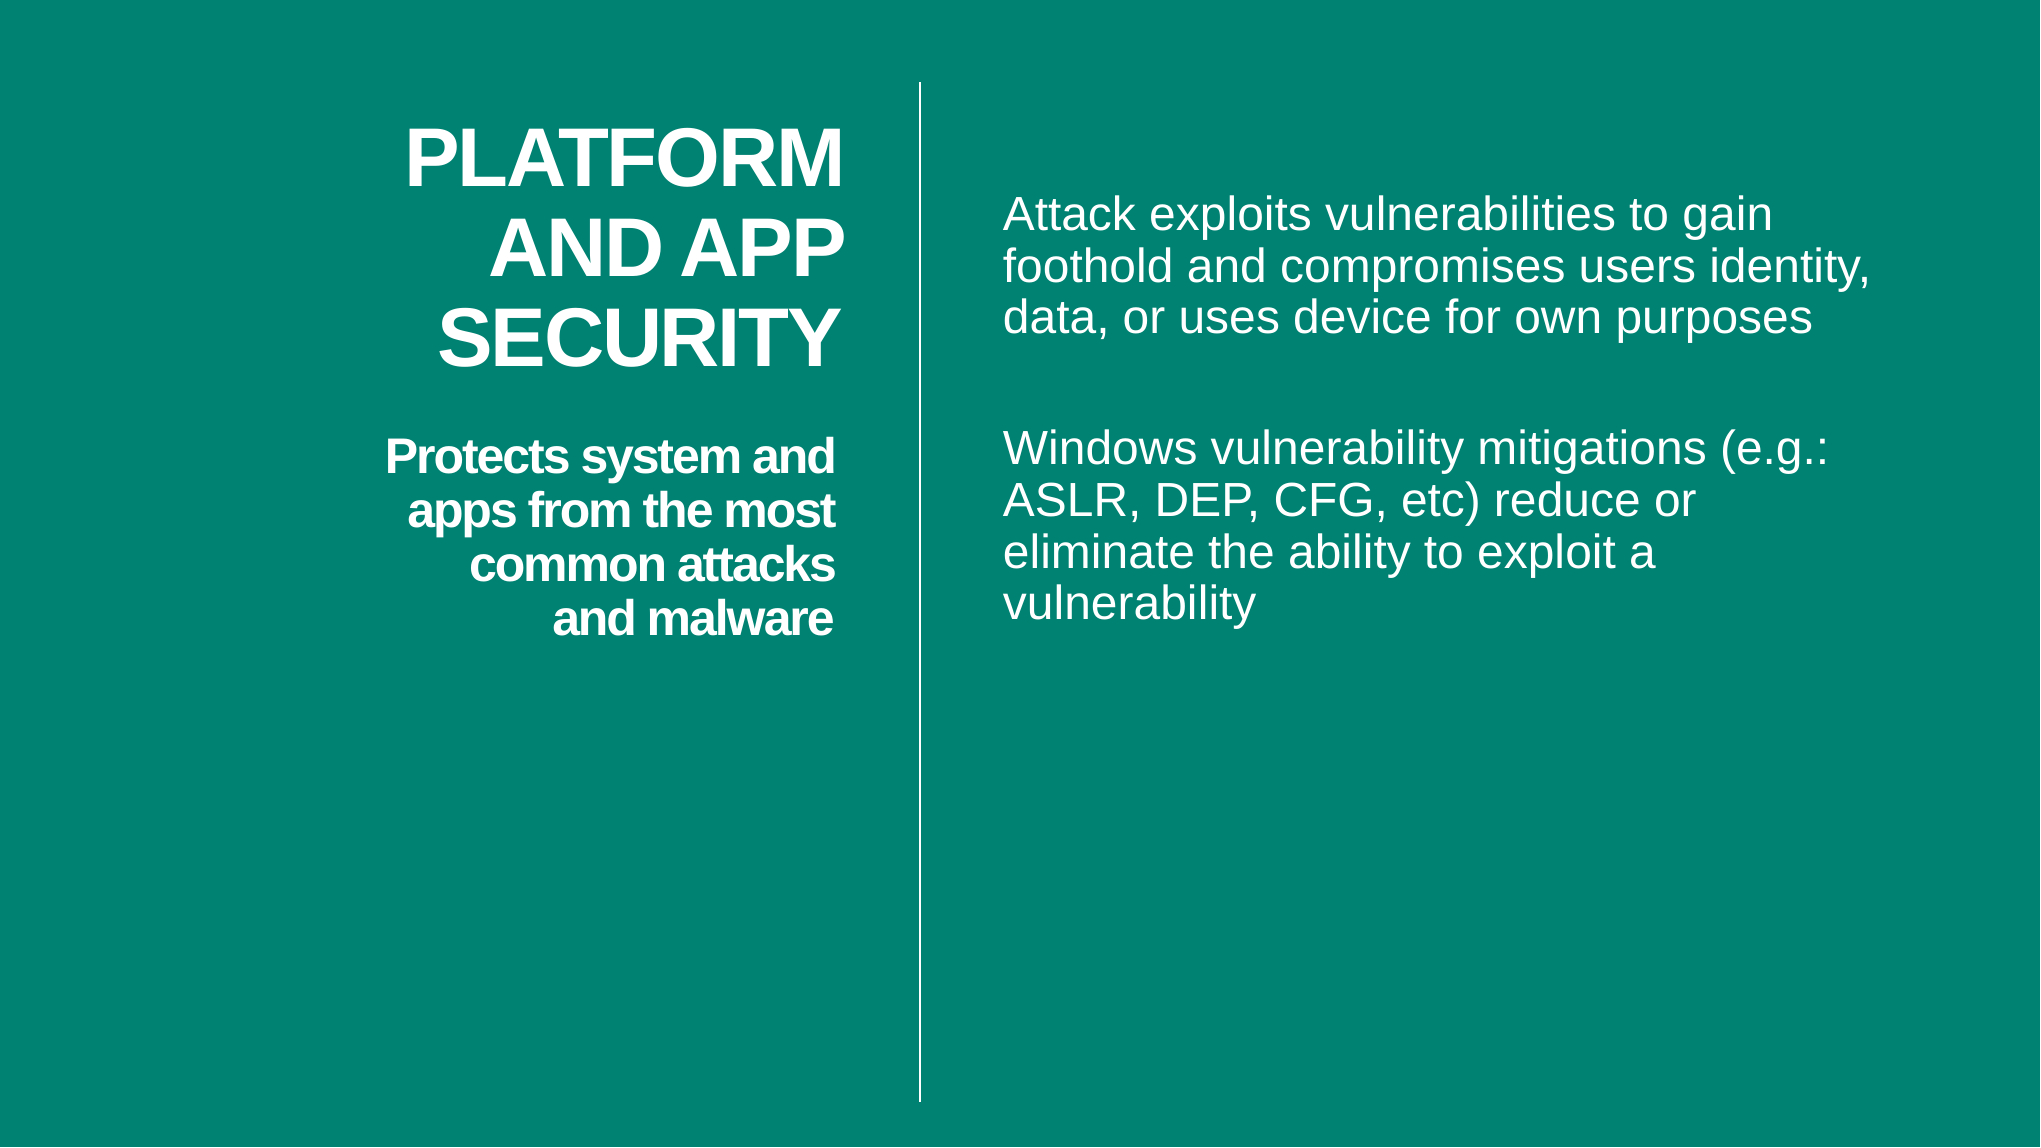

PLATFORM AND APP SECURITY
Attack exploits vulnerabilities to gain foothold and compromises users identity, data, or uses device for own purposes
Windows vulnerability mitigations (e.g.: ASLR, DEP, CFG, etc) reduce or eliminate the ability to exploit a vulnerability
Protects system and apps from the most common attacks and malware